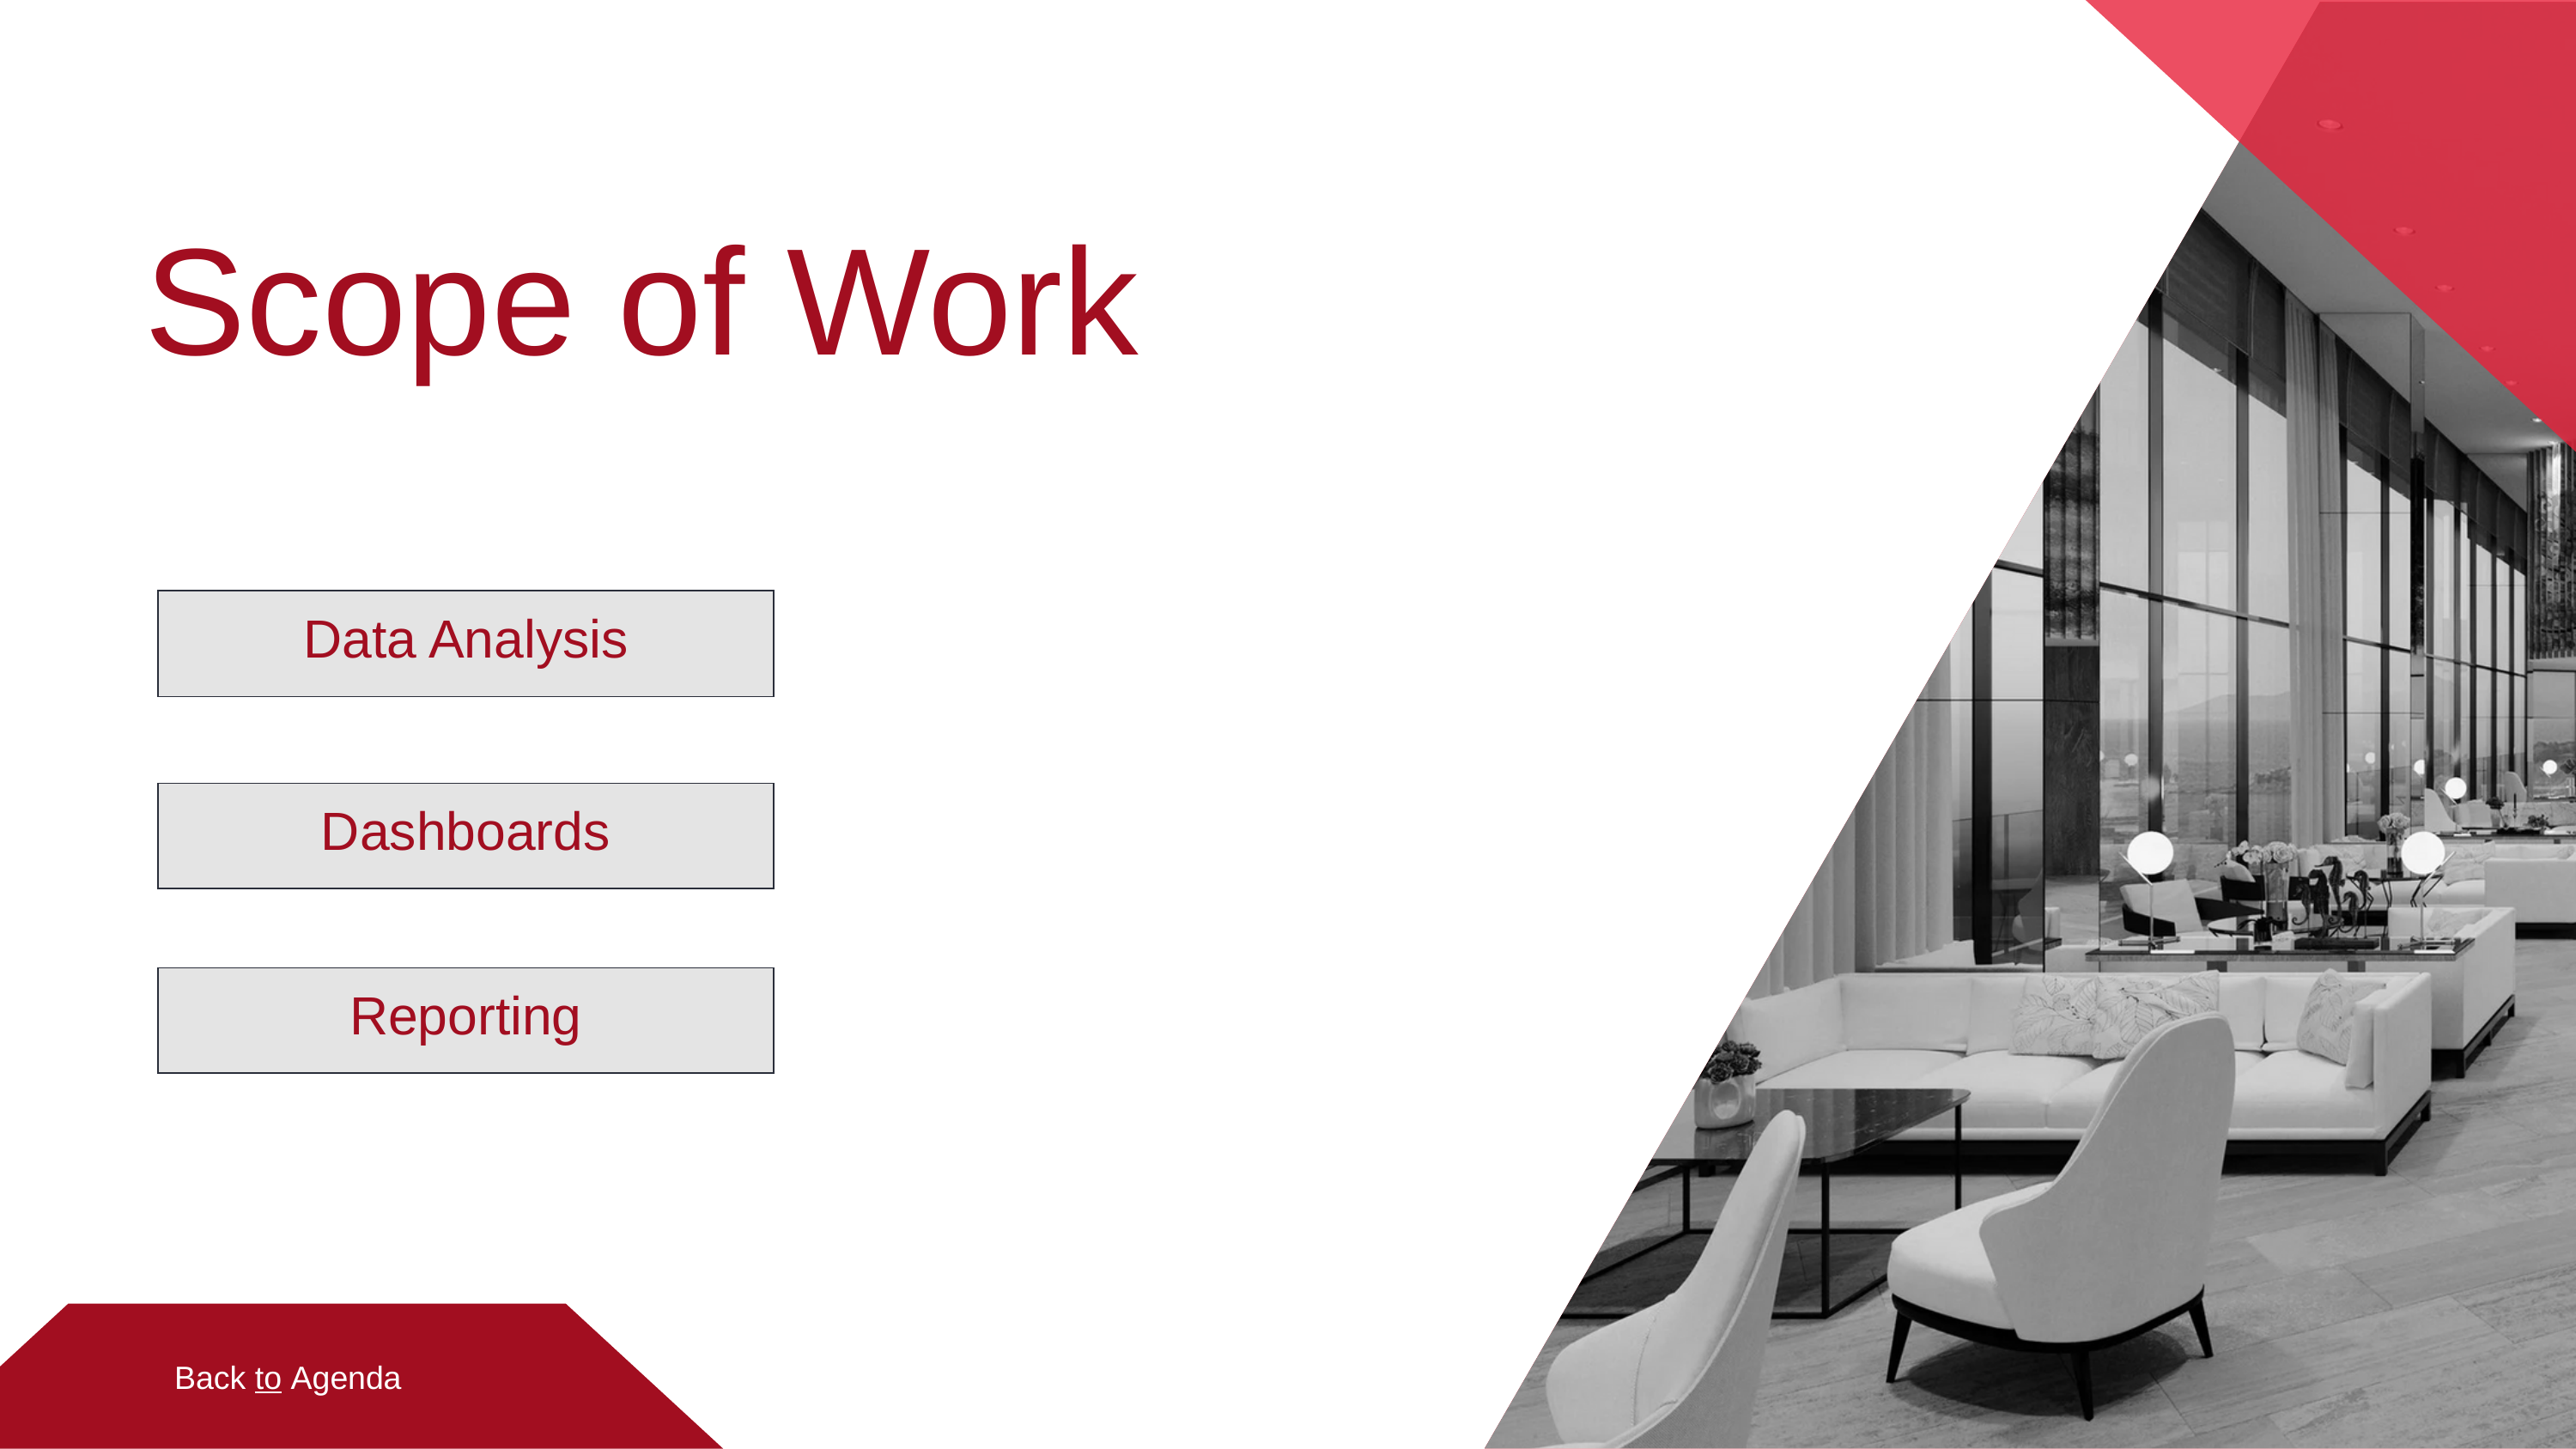

Scope of Work

Data Analysis

Dashboards

Reporting

Back to Agenda